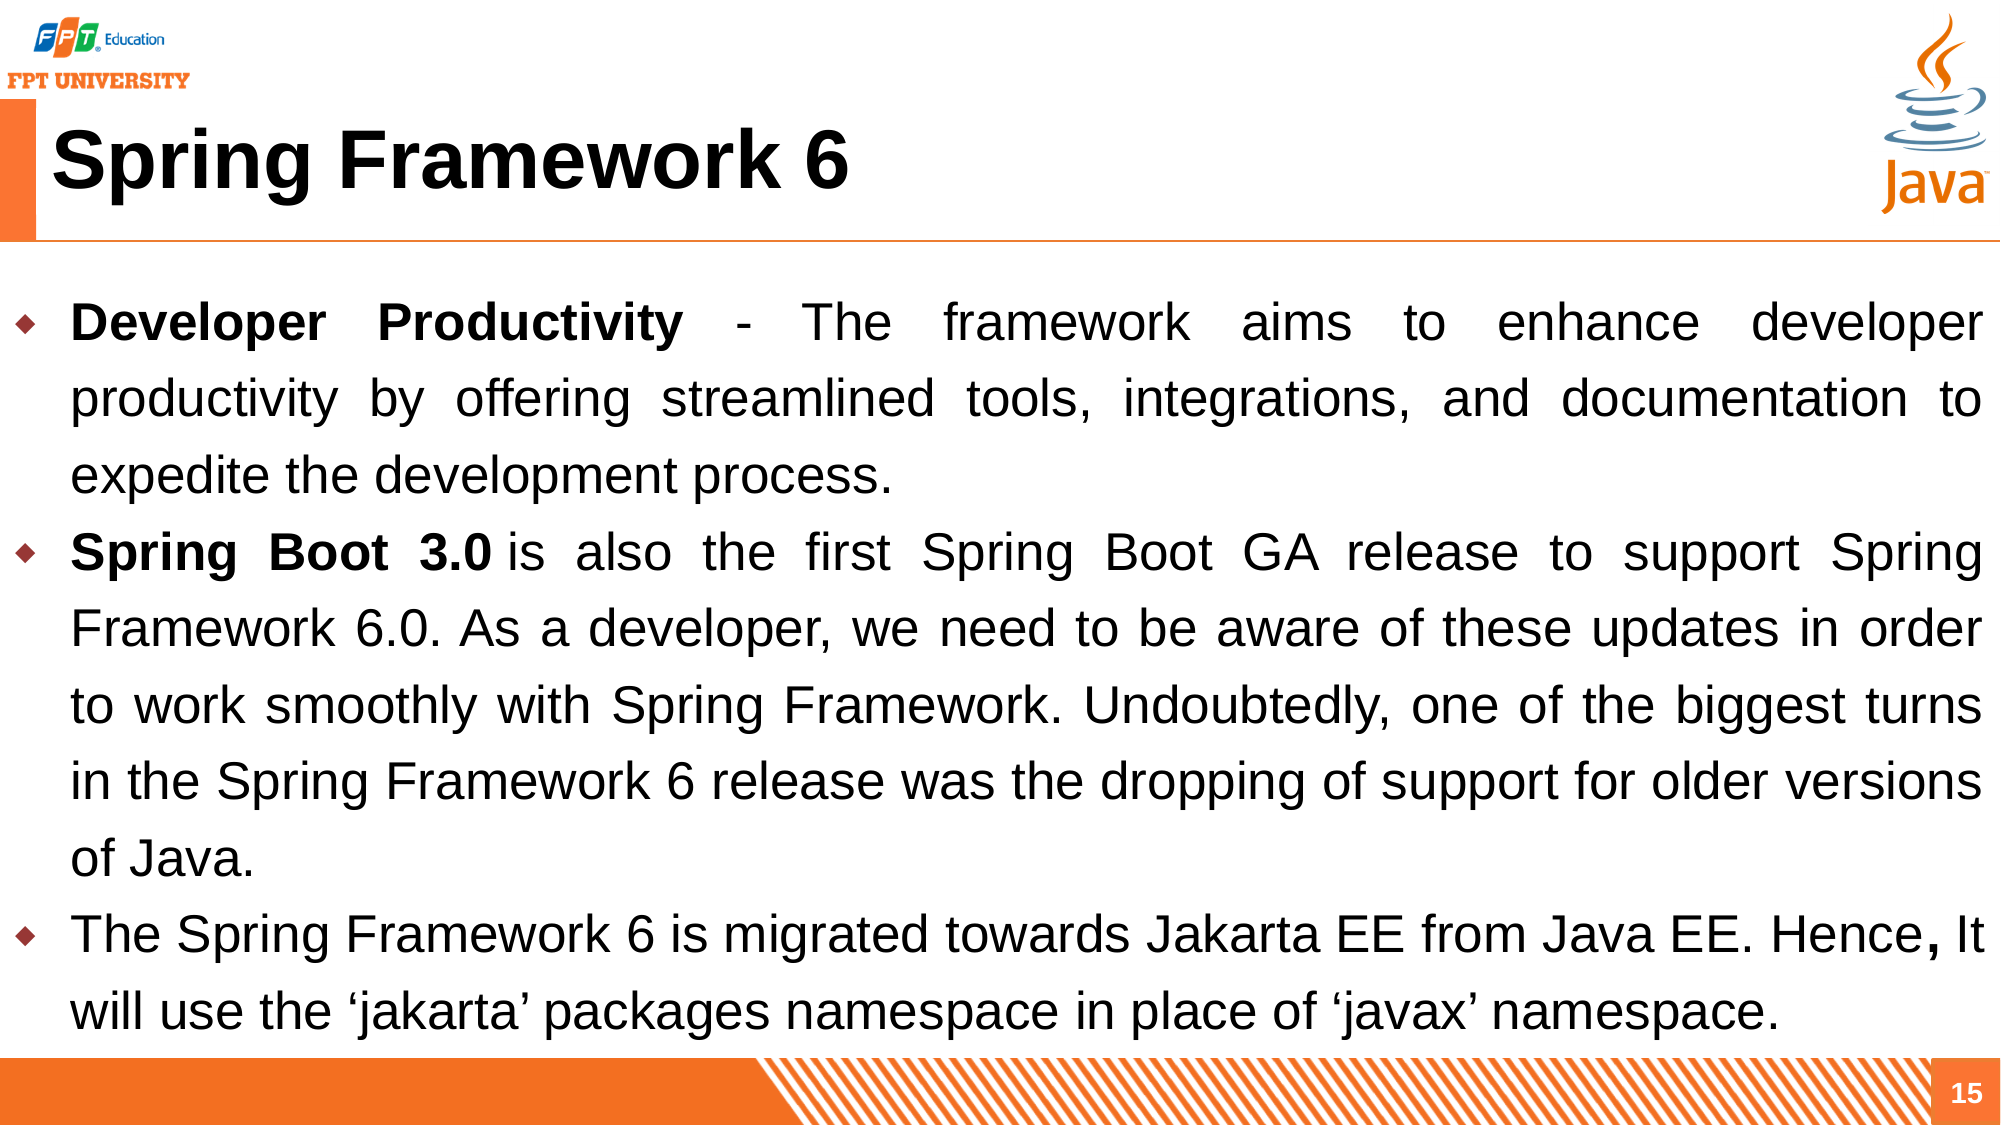

# Spring Framework 6
Developer Productivity - The framework aims to enhance developer productivity by offering streamlined tools, integrations, and documentation to expedite the development process.
Spring Boot 3.0 is also the first Spring Boot GA release to support Spring Framework 6.0. As a developer, we need to be aware of these updates in order to work smoothly with Spring Framework. Undoubtedly, one of the biggest turns in the Spring Framework 6 release was the dropping of support for older versions of Java.
The Spring Framework 6 is migrated towards Jakarta EE from Java EE. Hence, It will use the ‘jakarta’ packages namespace in place of ‘javax’ namespace.
15